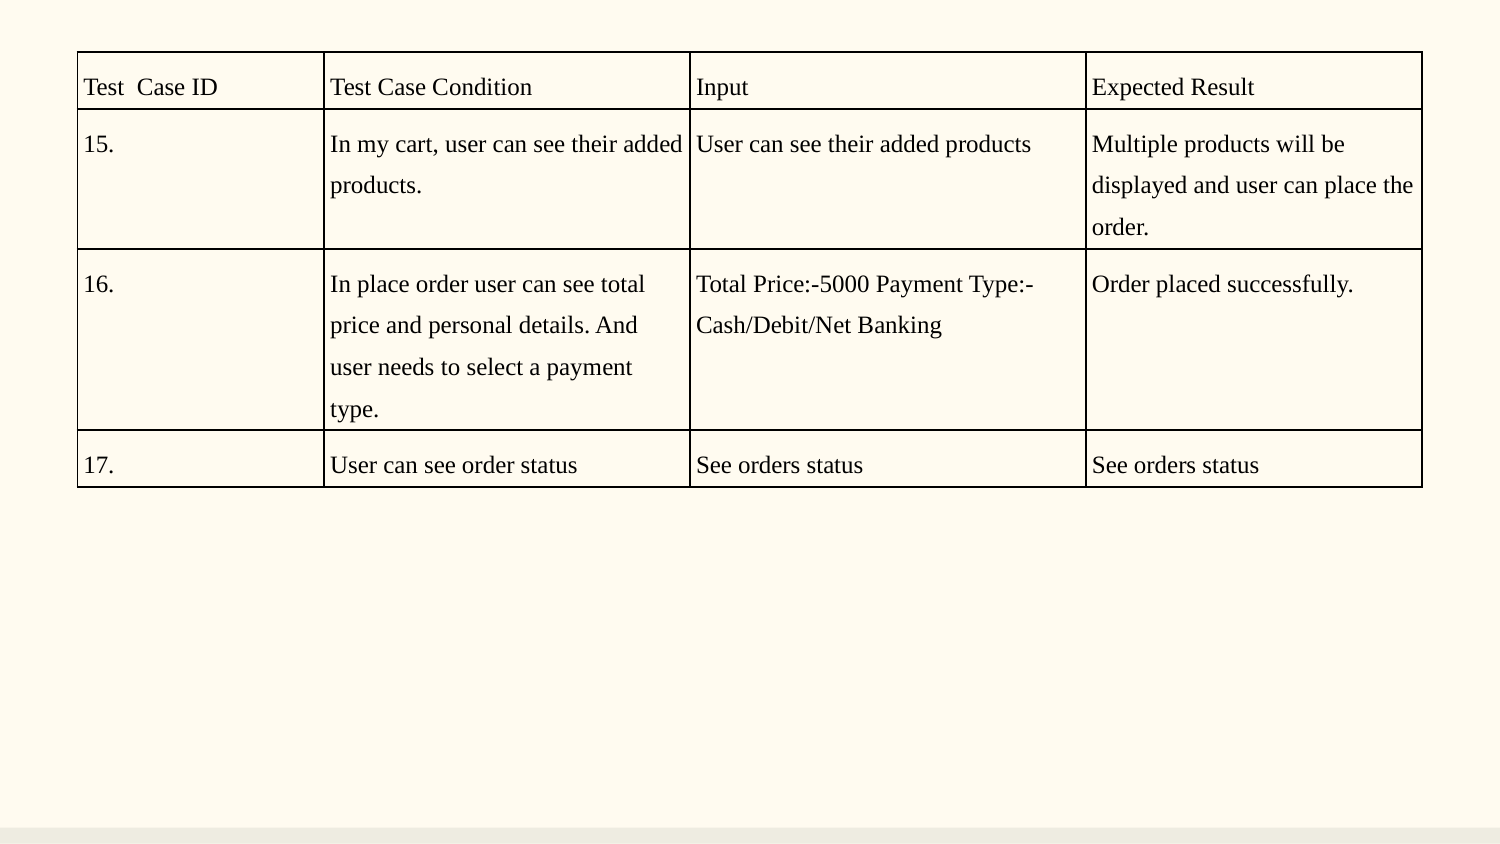

| Test Case ID | Test Case Condition | Input | Expected Result |
| --- | --- | --- | --- |
| 15. | In my cart, user can see their added products. | User can see their added products | Multiple products will be displayed and user can place the order. |
| 16. | In place order user can see total price and personal details. And user needs to select a payment type. | Total Price:-5000 Payment Type:- Cash/Debit/Net Banking | Order placed successfully. |
| 17. | User can see order status | See orders status | See orders status |